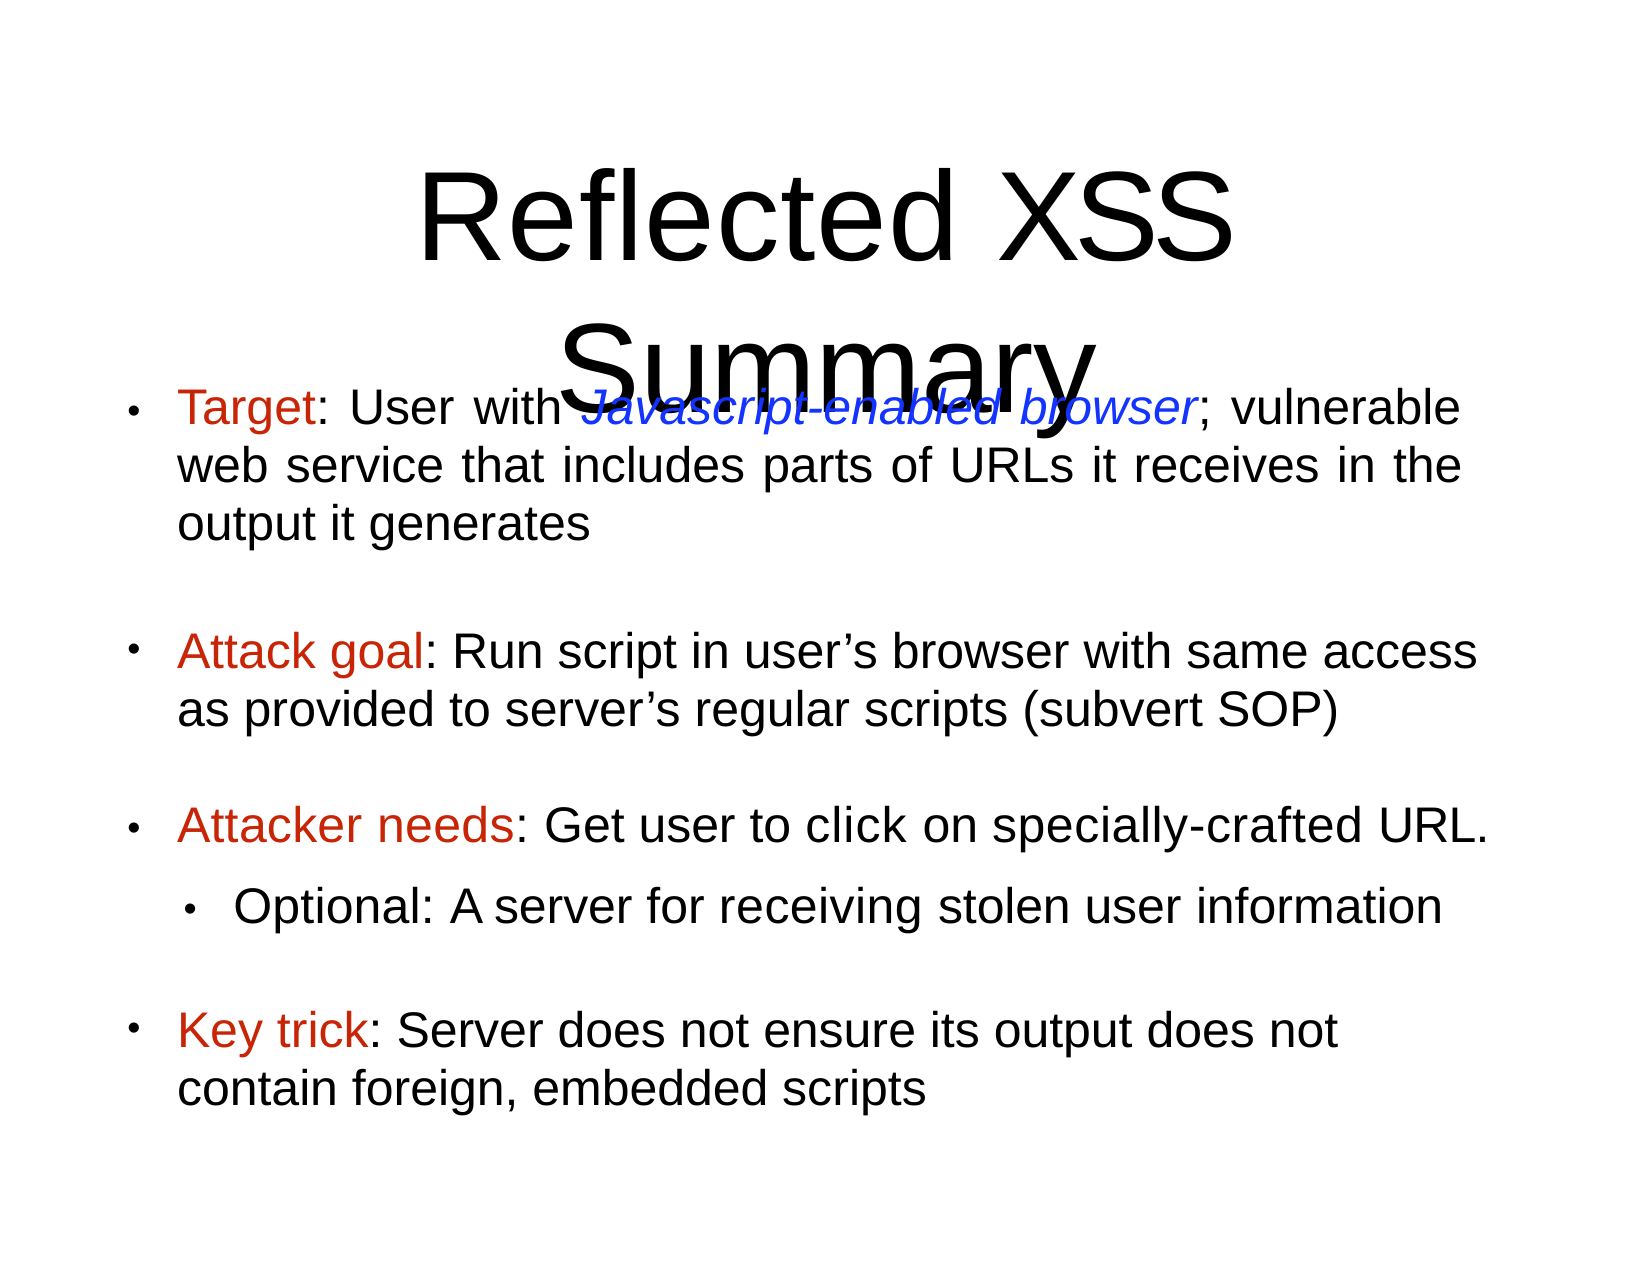

# Reflected XSS Summary
Target: User with Javascript-enabled browser; vulnerable  web service that includes parts of URLs it receives in the  output it generates
•
Attack goal: Run script in user’s browser with same access  as provided to server’s regular scripts (subvert SOP)
•
Attacker needs: Get user to click on specially-crafted URL.
•
Optional: A server for receiving stolen user information
•
Key trick: Server does not ensure its output does not  contain foreign, embedded scripts
•